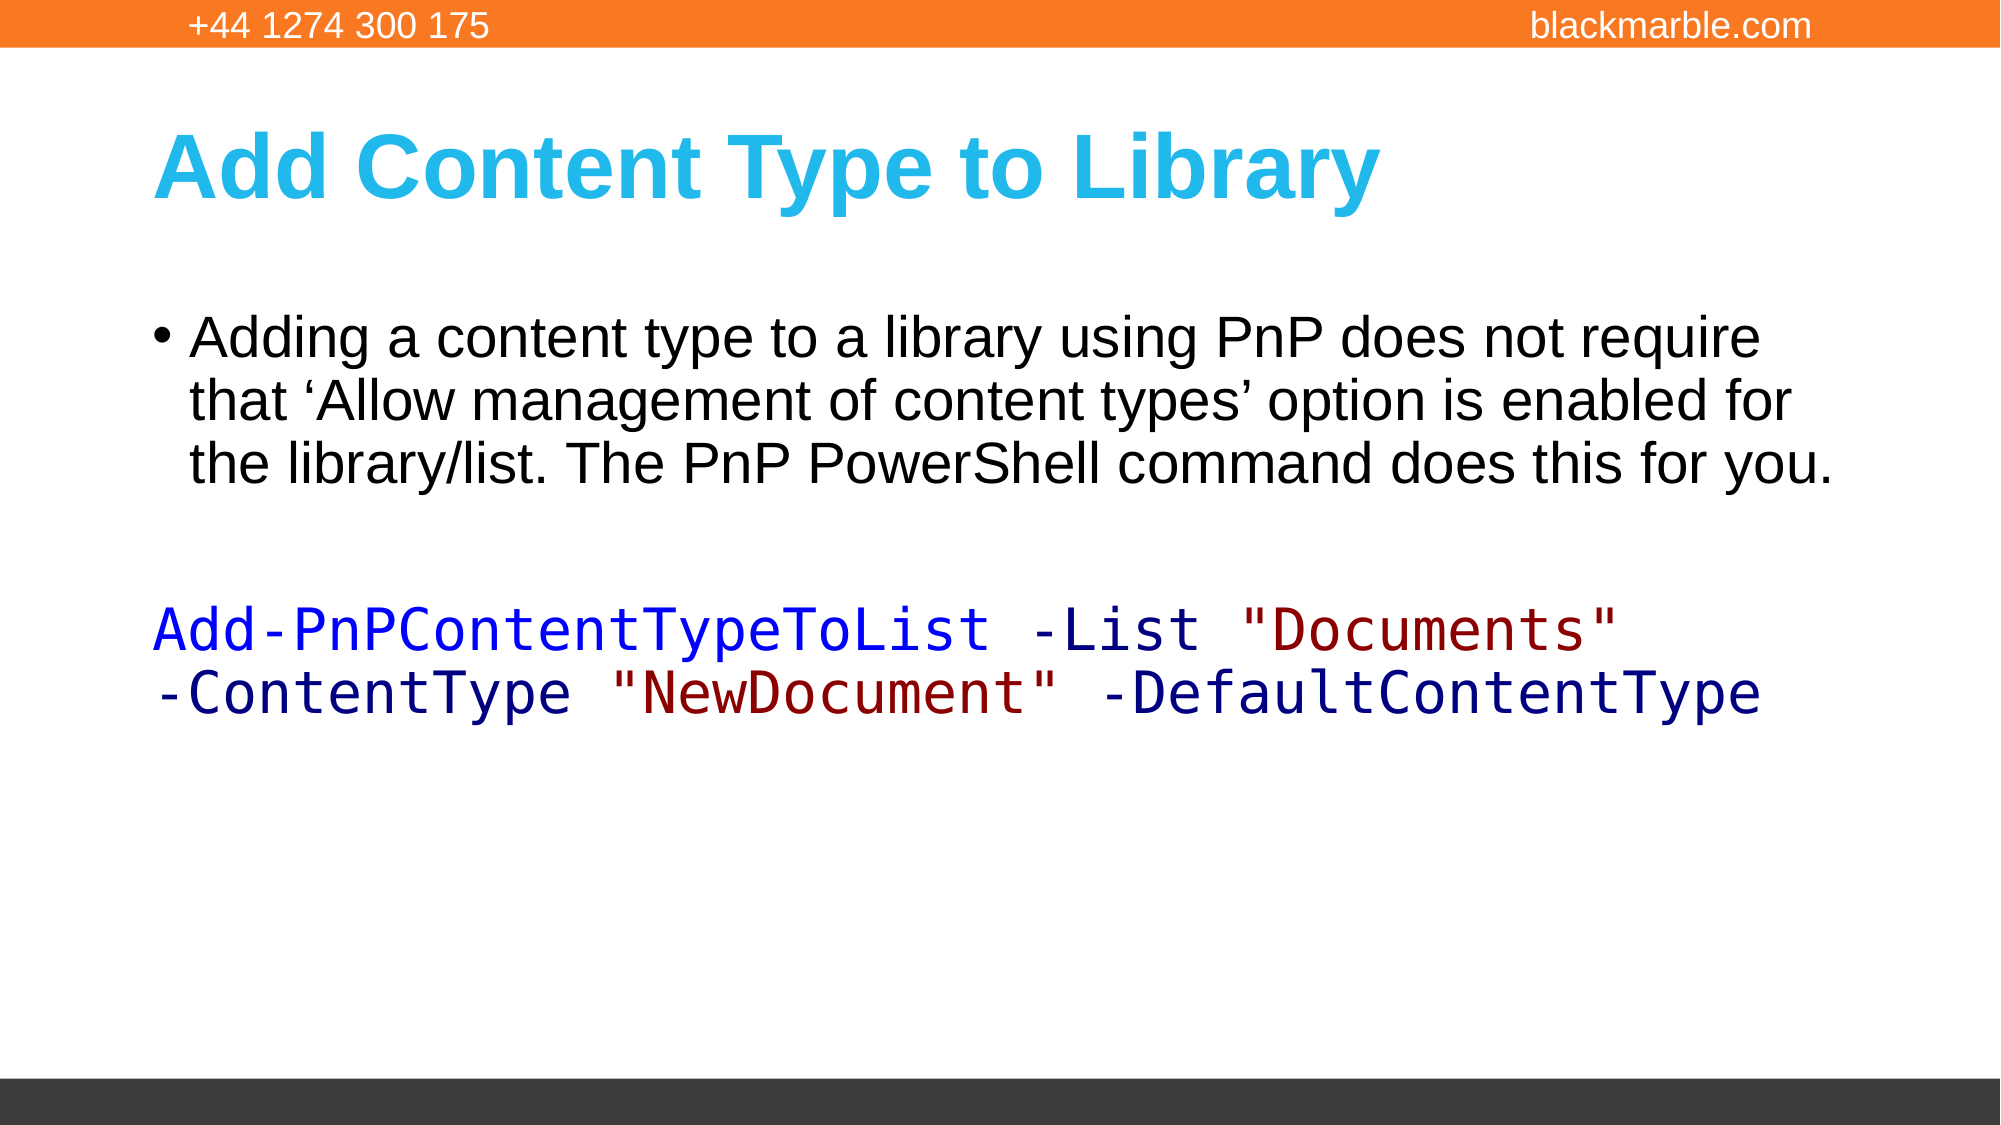

# Add Content Type to Library
Adding a content type to a library using PnP does not require that ‘Allow management of content types’ option is enabled for the library/list. The PnP PowerShell command does this for you.

Add-PnPContentTypeToList -List "Documents"      -ContentType "NewDocument" -DefaultContentType